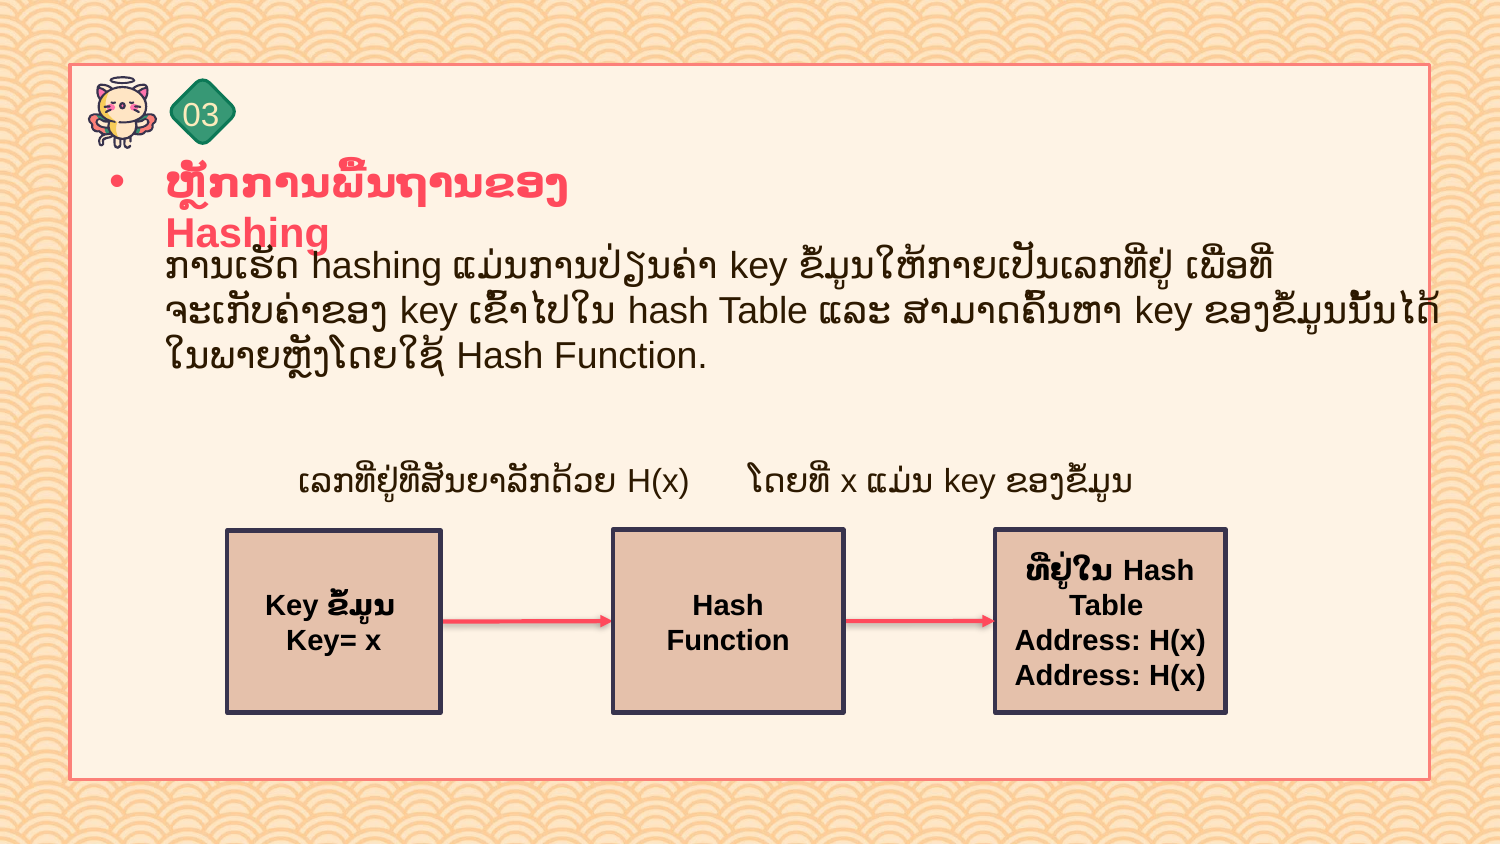

03
# ຫຼັກການພື້ນຖານຂອງ Hashing
ການເຮັດ hashing ແມ່ນການປ່ຽນຄ່າ key ຂໍ້ມູນໃຫ້ກາຍເປັນເລກທີ່ຢູ່ ເພື່ອທີ່
ຈະເກັບຄ່າຂອງ key ເຂົ້າໄປໃນ hash Table ແລະ ສາມາດຄົ້ນຫາ key ຂອງຂໍ້ມູນນັ້ນໄດ້
ໃນພາຍຫຼັງໂດຍໃຊ້ Hash Function.
ເລກທີ່ຢູ່ທີ່ສັນຍາລັກດ້ວຍ H(x)	ໂດຍທີ່ x ແມ່ນ key ຂອງຂໍ້ມູນ
Hash Function
ທີ່ຢູ່ໃນ Hash Table
Address: H(x)
Address: H(x)
Key ຂໍ້ມູນ
Key= x